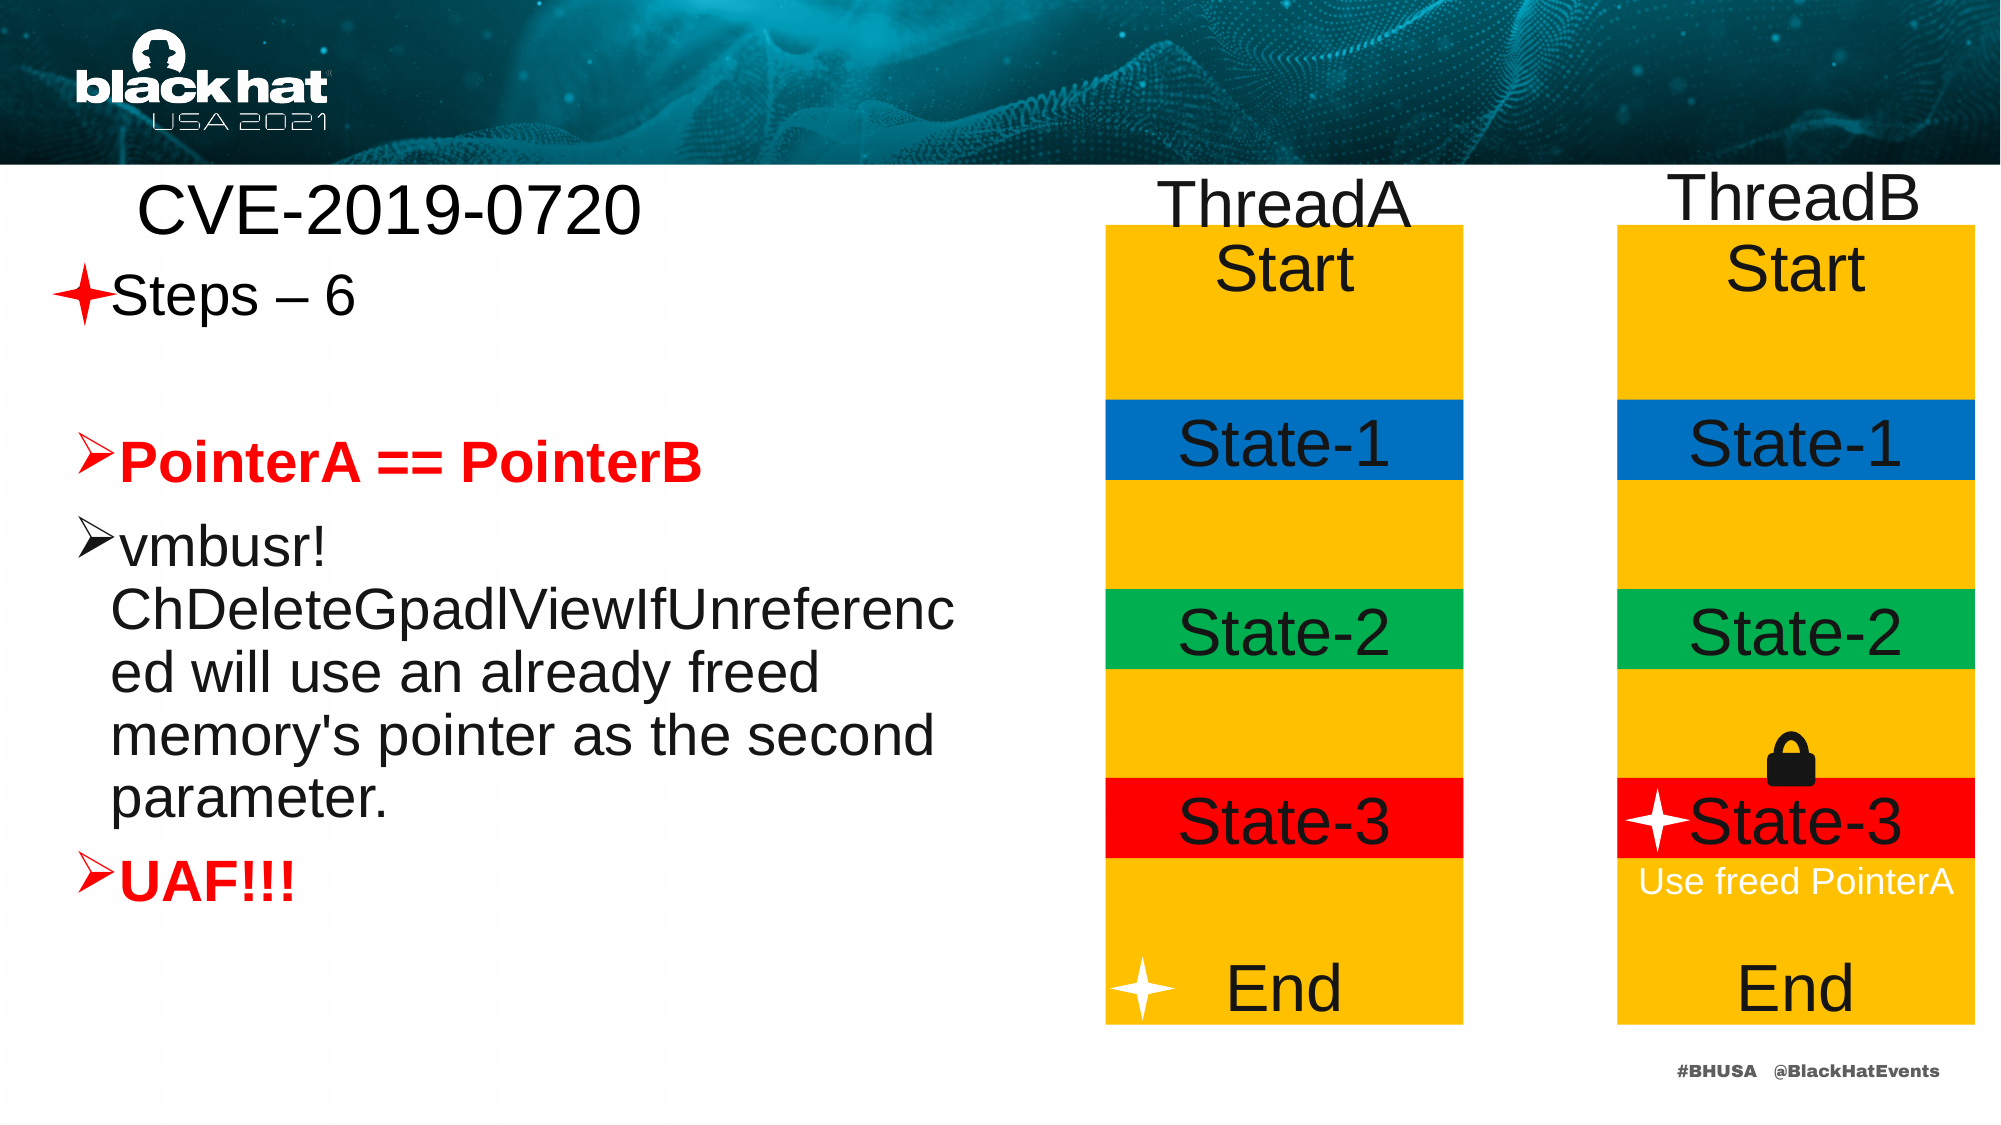

ThreadB
ThreadA
CVE-2019-0720
Start

End
Start

End
Steps – 6

PointerA == PointerB
vmbusr!ChDeleteGpadlViewIfUnreferenced will use an already freed memory's pointer as the second parameter.
UAF!!!

State-1
State-1
State-2
State-2
State-3
State-3

Use freed PointerA